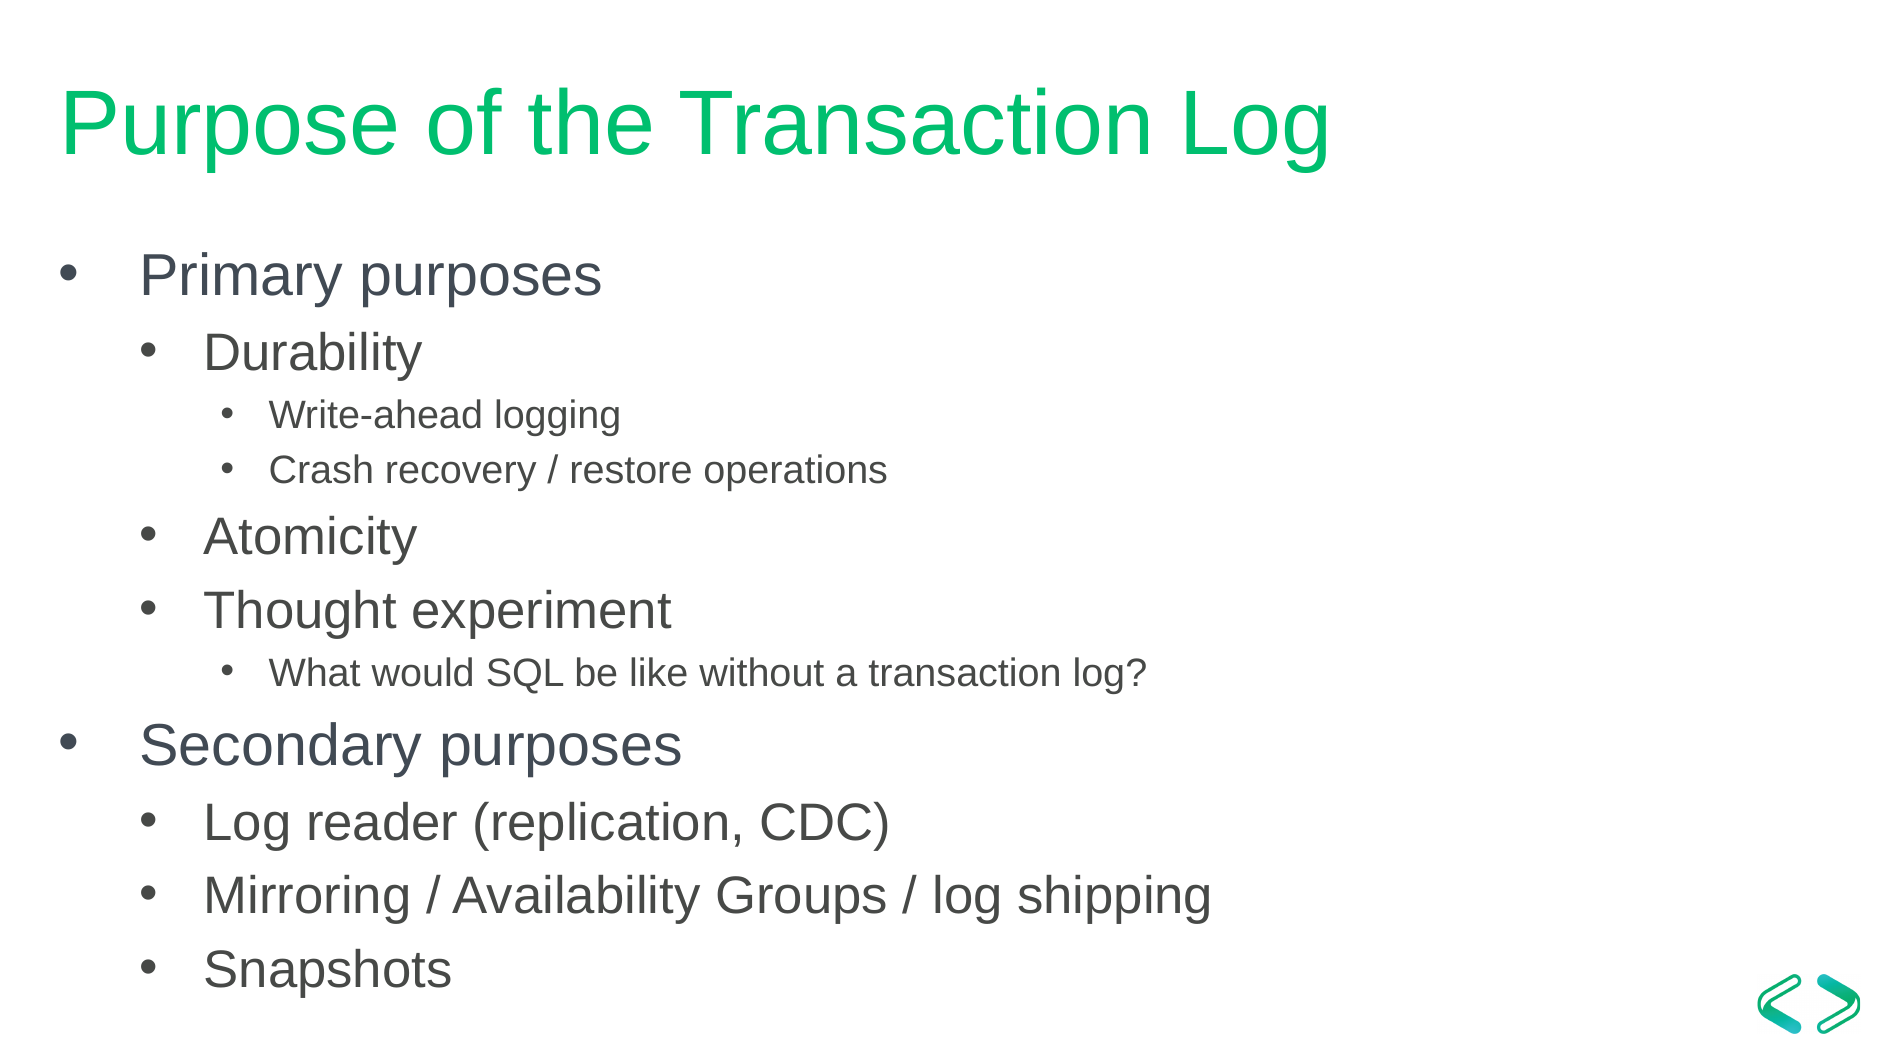

# Purpose of the Transaction Log
Primary purposes
Durability
Write-ahead logging
Crash recovery / restore operations
Atomicity
Thought experiment
What would SQL be like without a transaction log?
Secondary purposes
Log reader (replication, CDC)
Mirroring / Availability Groups / log shipping
Snapshots